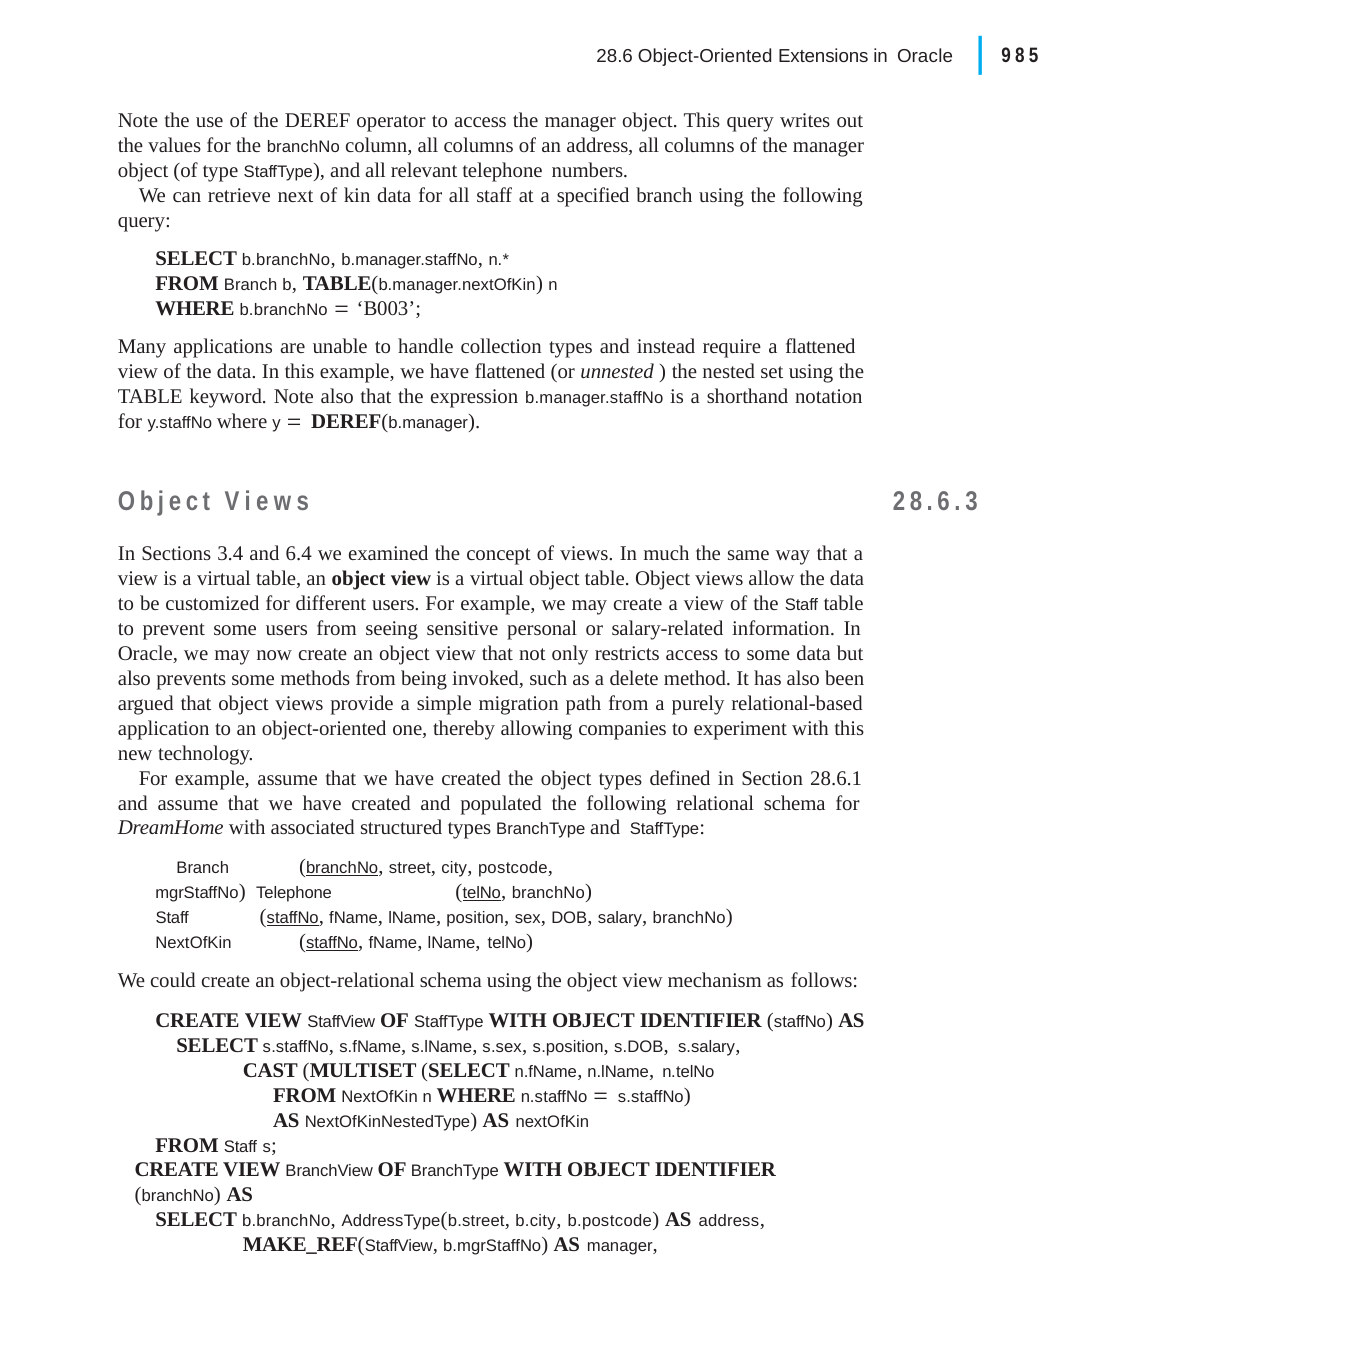

|
985
28.6 Object-Oriented Extensions in Oracle
Note the use of the DEREF operator to access the manager object. This query writes out  the values for the branchNo column, all columns of an address, all columns of the manager  object (of type StaffType), and all relevant telephone numbers.
We can retrieve next of kin data for all staff at a specified branch using the following  query:
SELECT b.branchNo, b.manager.staffNo, n.*  FROM Branch b, TABLE(b.manager.nextOfKin) n  WHERE b.branchNo = ‘B003’;
Many applications are unable to handle collection types and instead require a flattened   view of the data. In this example, we have flattened (or unnested ) the nested set using the  TABLE keyword. Note also that the expression b.manager.staffNo is a shorthand notation  for y.staffNo where y = DEREF(b.manager).
Object Views
In Sections 3.4 and 6.4 we examined the concept of views. In much the same way that a  view is a virtual table, an object view is a virtual object table. Object views allow the data  to be customized for different users. For example, we may create a view of the Staff table  to prevent some users from seeing sensitive personal or salary-related information. In  Oracle, we may now create an object view that not only restricts access to some data but  also prevents some methods from being invoked, such as a delete method. It has also been  argued that object views provide a simple migration path from a purely relational-based  application to an object-oriented one, thereby allowing companies to experiment with this  new technology.
For example, assume that we have created the object types defined in Section 28.6.1  and assume that we have created and populated the following relational schema for  DreamHome with associated structured types BranchType and StaffType:
Branch	(branchNo, street, city, postcode, mgrStaffNo)  Telephone	(telNo, branchNo)
28.6.3
(staffNo, fName, lName, position, sex, DOB, salary, branchNo)
Staff
NextOfKin	(staffNo, fName, lName, telNo)
We could create an object-relational schema using the object view mechanism as follows:
CREATE VIEW StaffView OF StaffType WITH OBJECT IDENTIFIER (staffNo) AS  SELECT s.staffNo, s.fName, s.lName, s.sex, s.position, s.DOB, s.salary,
CAST (MULTISET (SELECT n.fName, n.lName, n.telNo
FROM NextOfKin n WHERE n.staffNo = s.staffNo)
AS NextOfKinNestedType) AS nextOfKin
FROM Staff s;
CREATE VIEW BranchView OF BranchType WITH OBJECT IDENTIFIER
(branchNo) AS
SELECT b.branchNo, AddressType(b.street, b.city, b.postcode) AS address,
MAKE_REF(StaffView, b.mgrStaffNo) AS manager,